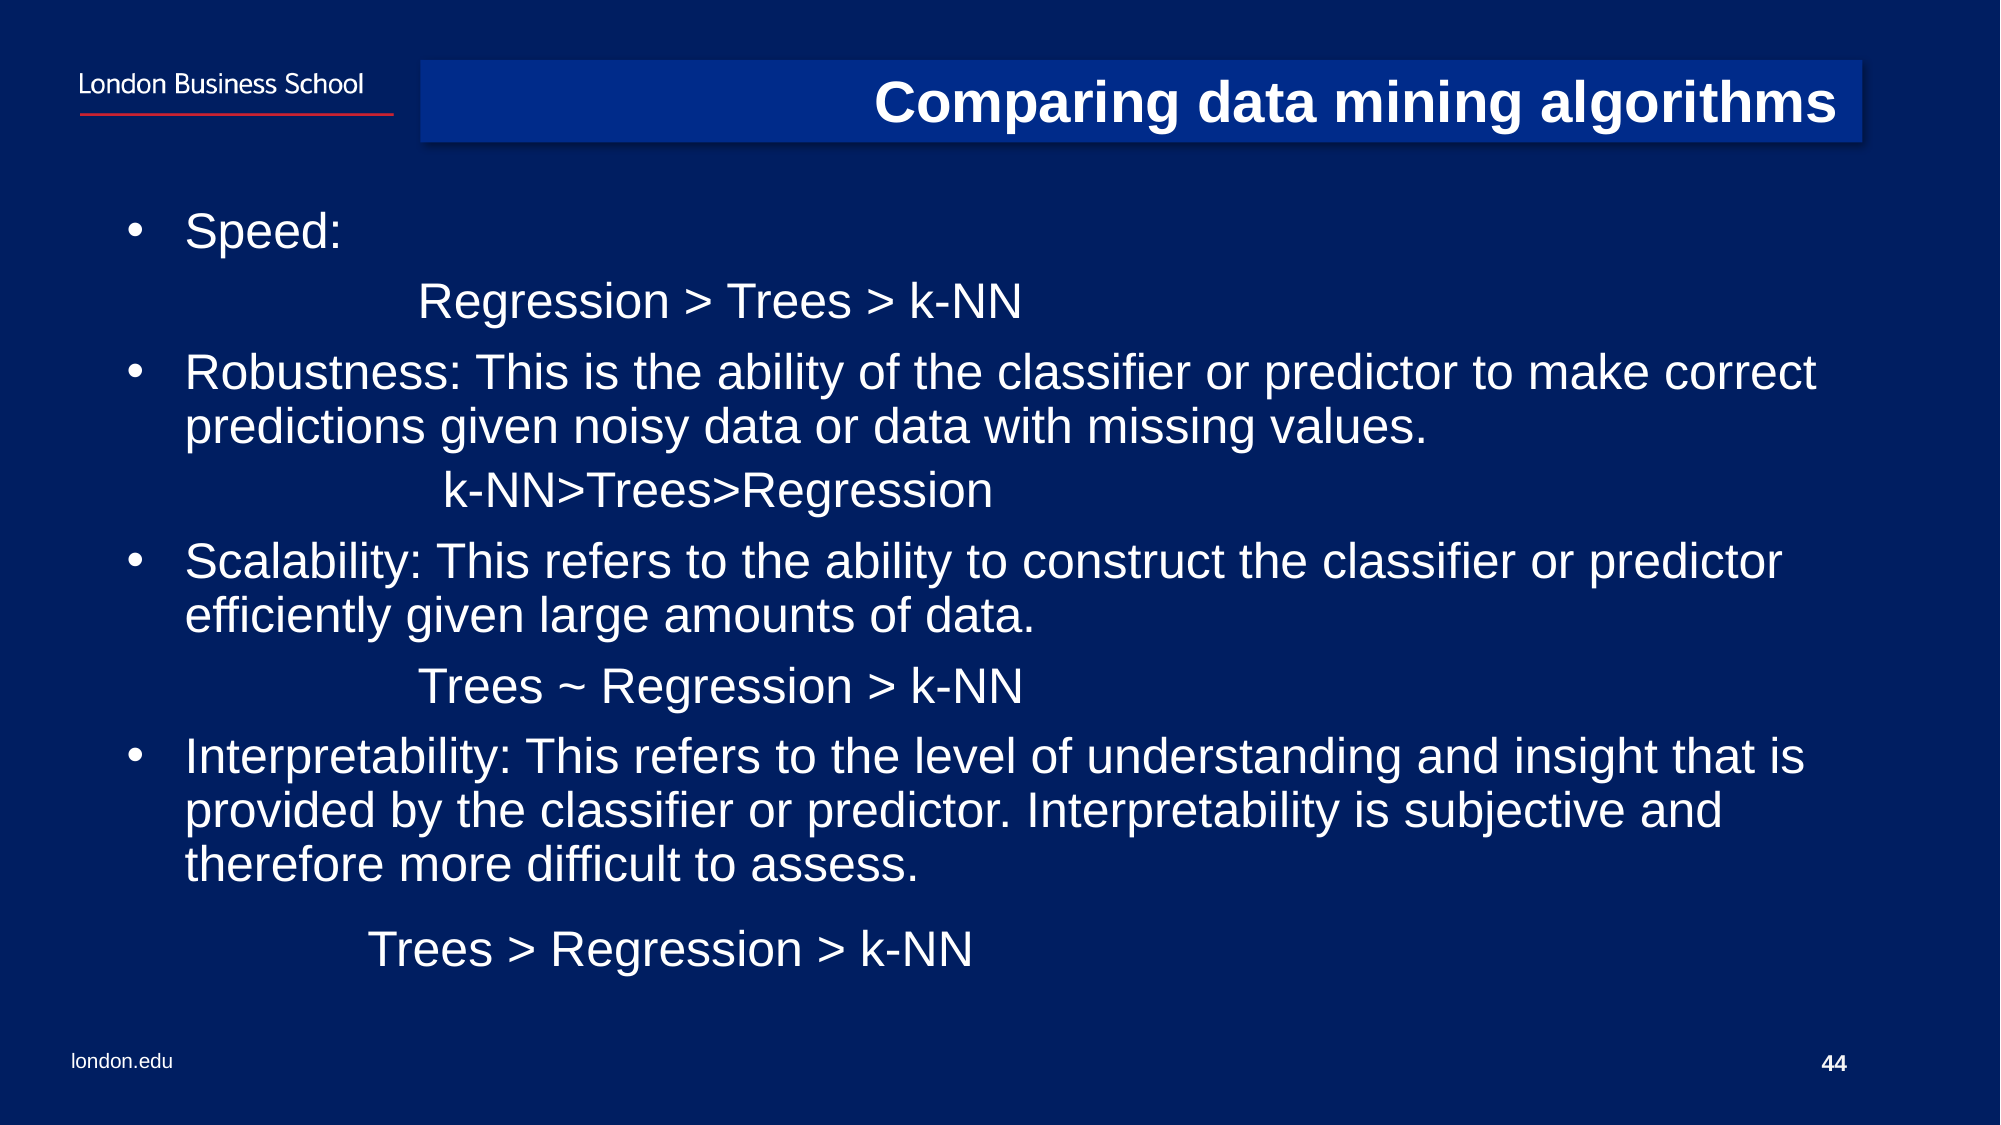

# Comparing data mining algorithms
Speed:
		Regression > Trees > k-NN
Robustness: This is the ability of the classifier or predictor to make correct predictions given noisy data or data with missing values.
	 	k-NN>Trees>Regression
Scalability: This refers to the ability to construct the classifier or predictor efficiently given large amounts of data.
		Trees ~ Regression > k-NN
Interpretability: This refers to the level of understanding and insight that is provided by the classifier or predictor. Interpretability is subjective and therefore more difficult to assess.
		Trees > Regression > k-NN